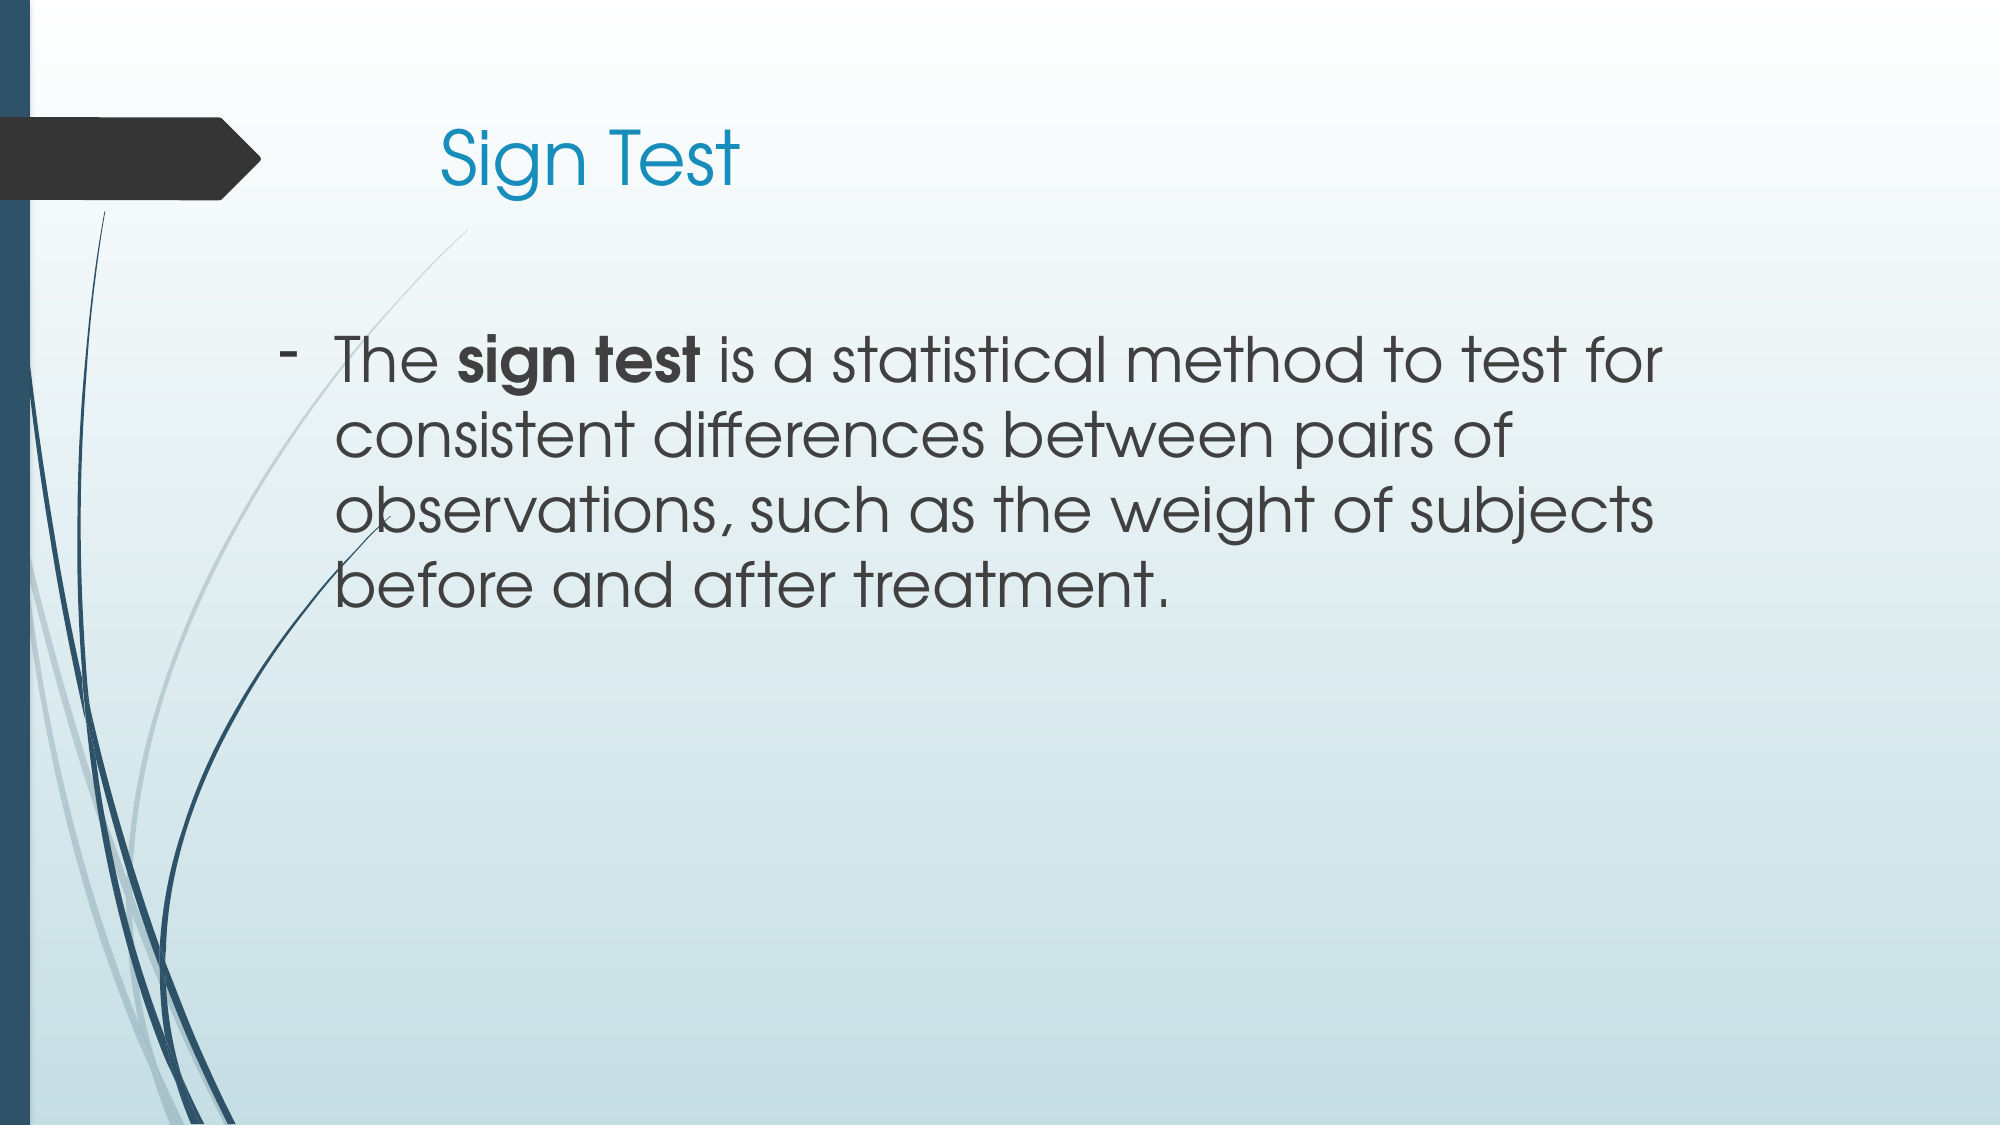

# Sign Test
The sign test is a statistical method to test for consistent differences between pairs of observations, such as the weight of subjects before and after treatment.